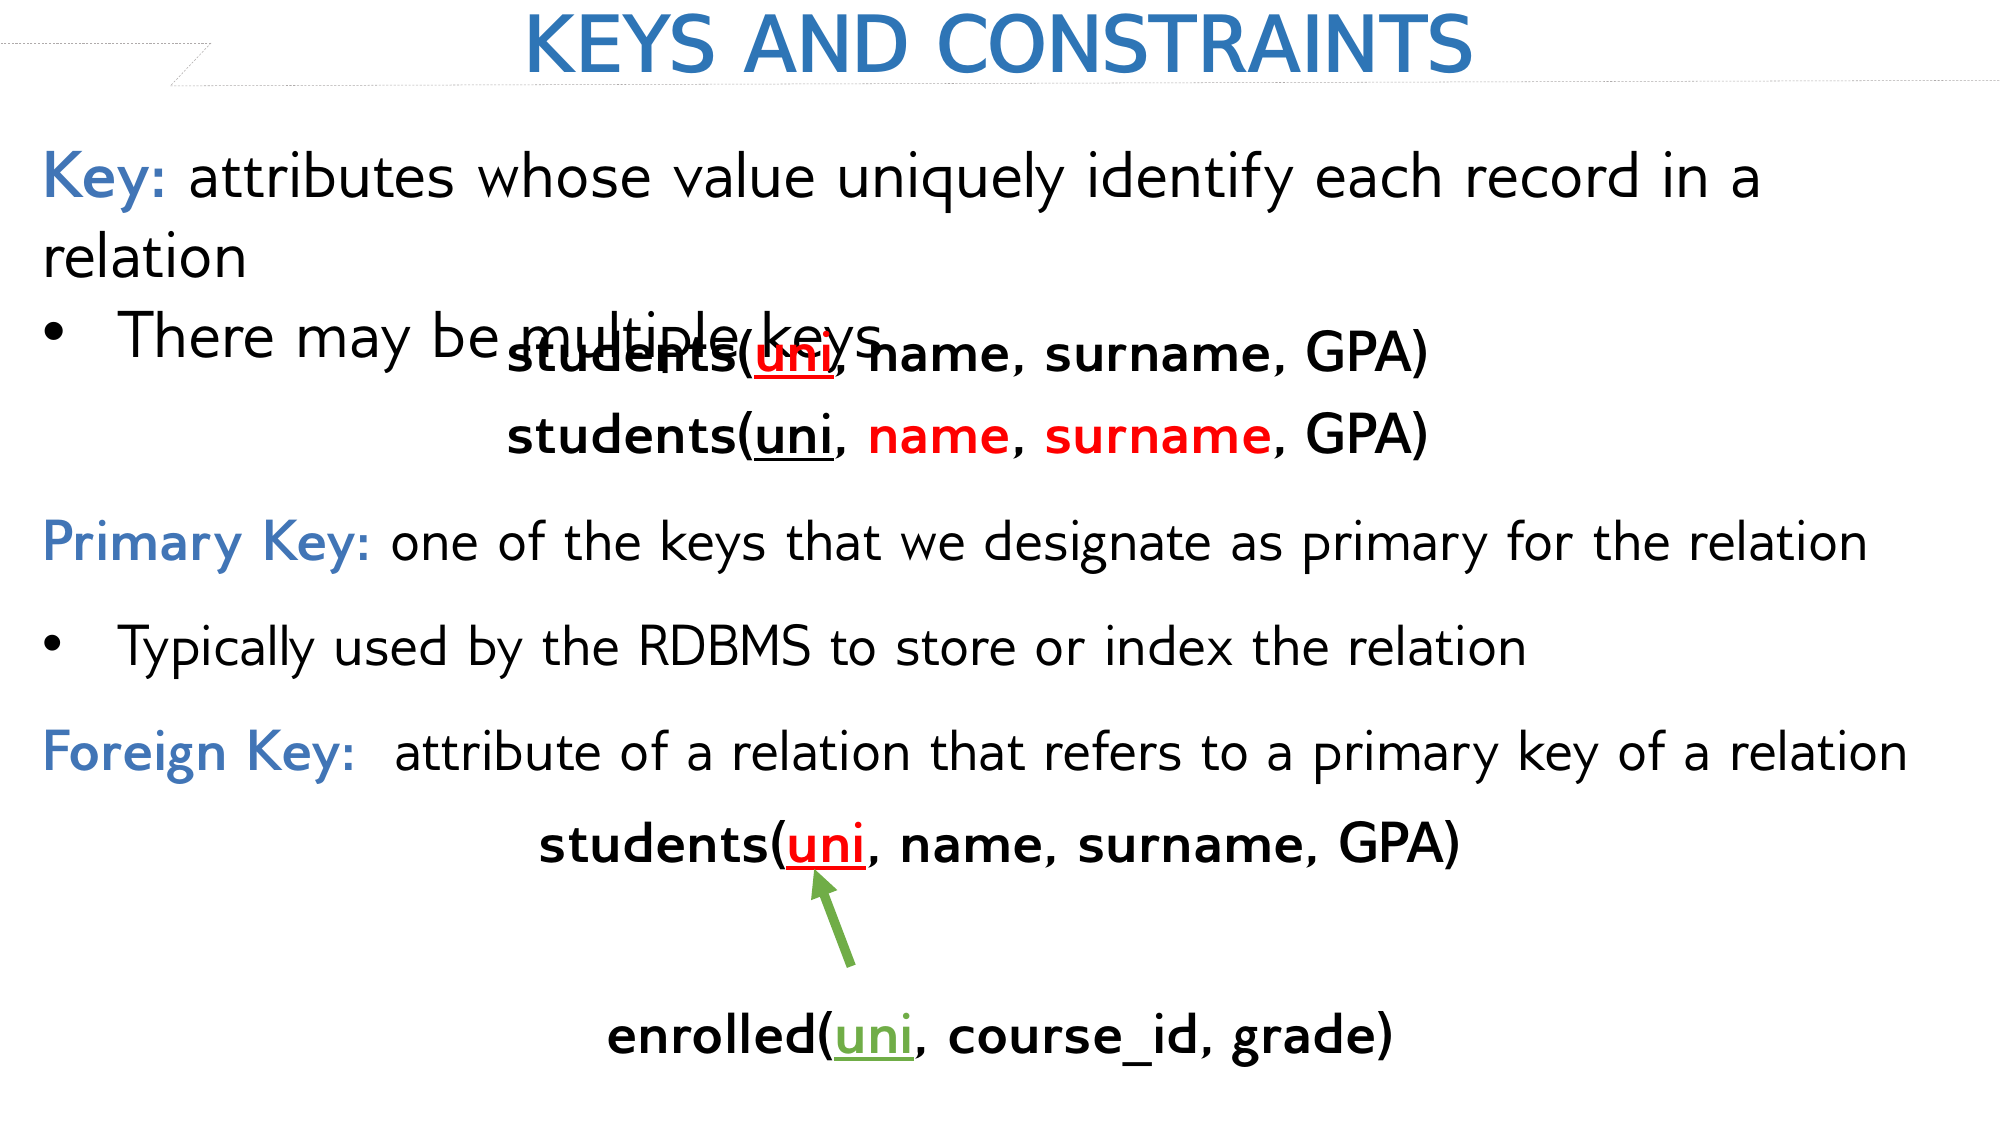

KEYS AND CONSTRAINTS
Key: attributes whose value uniquely identify each record in a relation
There may be multiple keys
students(uni, name, surname, GPA)
students(uni, name, surname, GPA)
Primary Key: one of the keys that we designate as primary for the relation
Typically used by the RDBMS to store or index the relation
Foreign Key:  attribute of a relation that refers to a primary key of a relation
students(uni, name, surname, GPA)
enrolled(uni, course_id, grade)